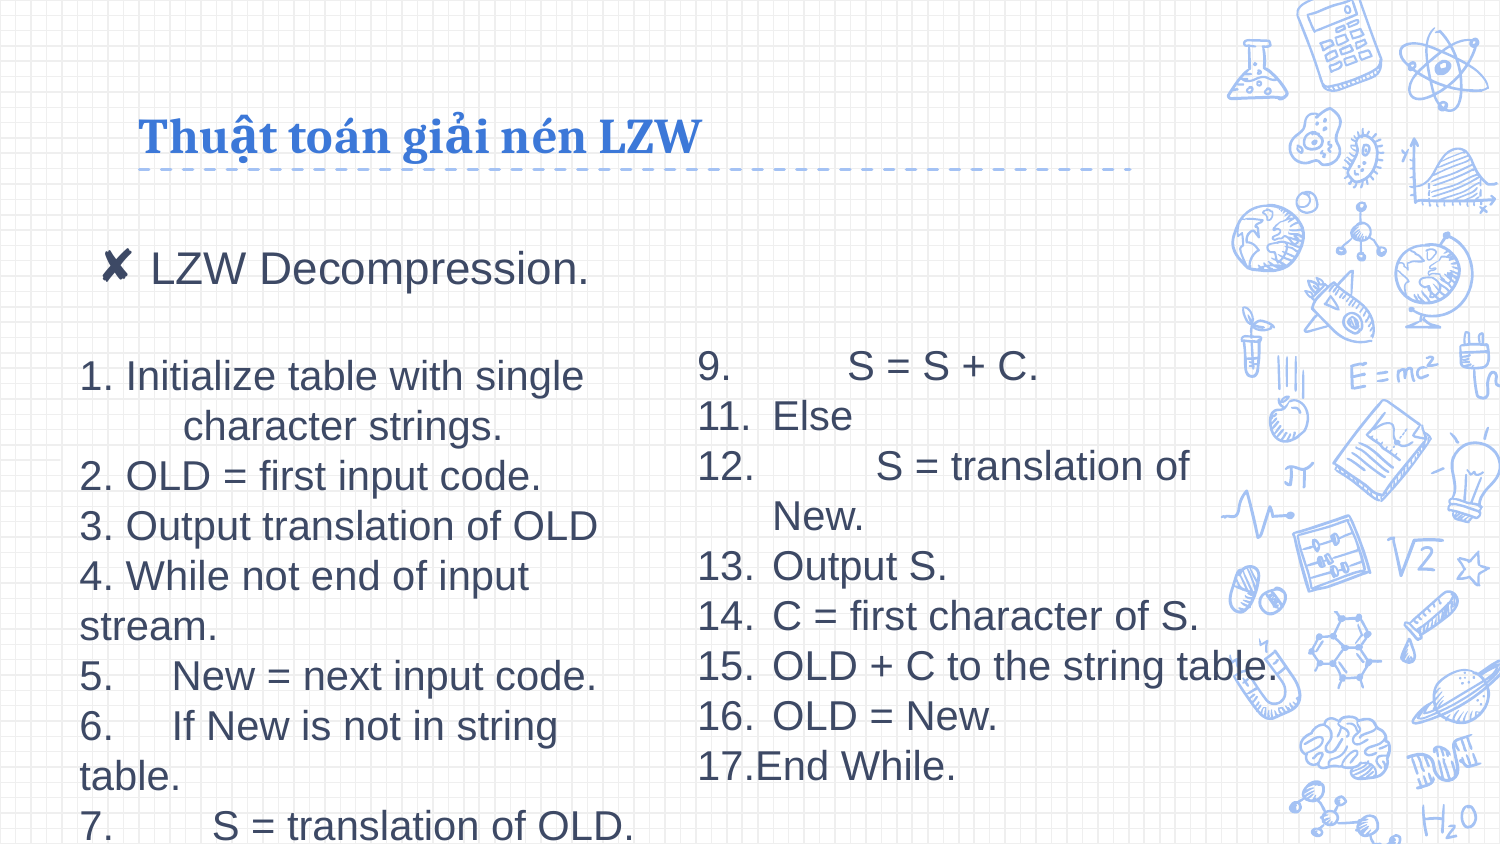

# Thuật toán giải nén LZW

9.	S = S + C.
Else
         S = translation of New.
Output S.
C = first character of S.
OLD + C to the string table.
OLD = New.
17.End While.

LZW Decompression.

1. Initialize table with single              character strings.
2. OLD = first input code.
3. Output translation of OLD
4. While not end of input  stream.
5.     New = next input code.
6.     If New is not in string table.
     S = translation of OLD.
     C = first character of S